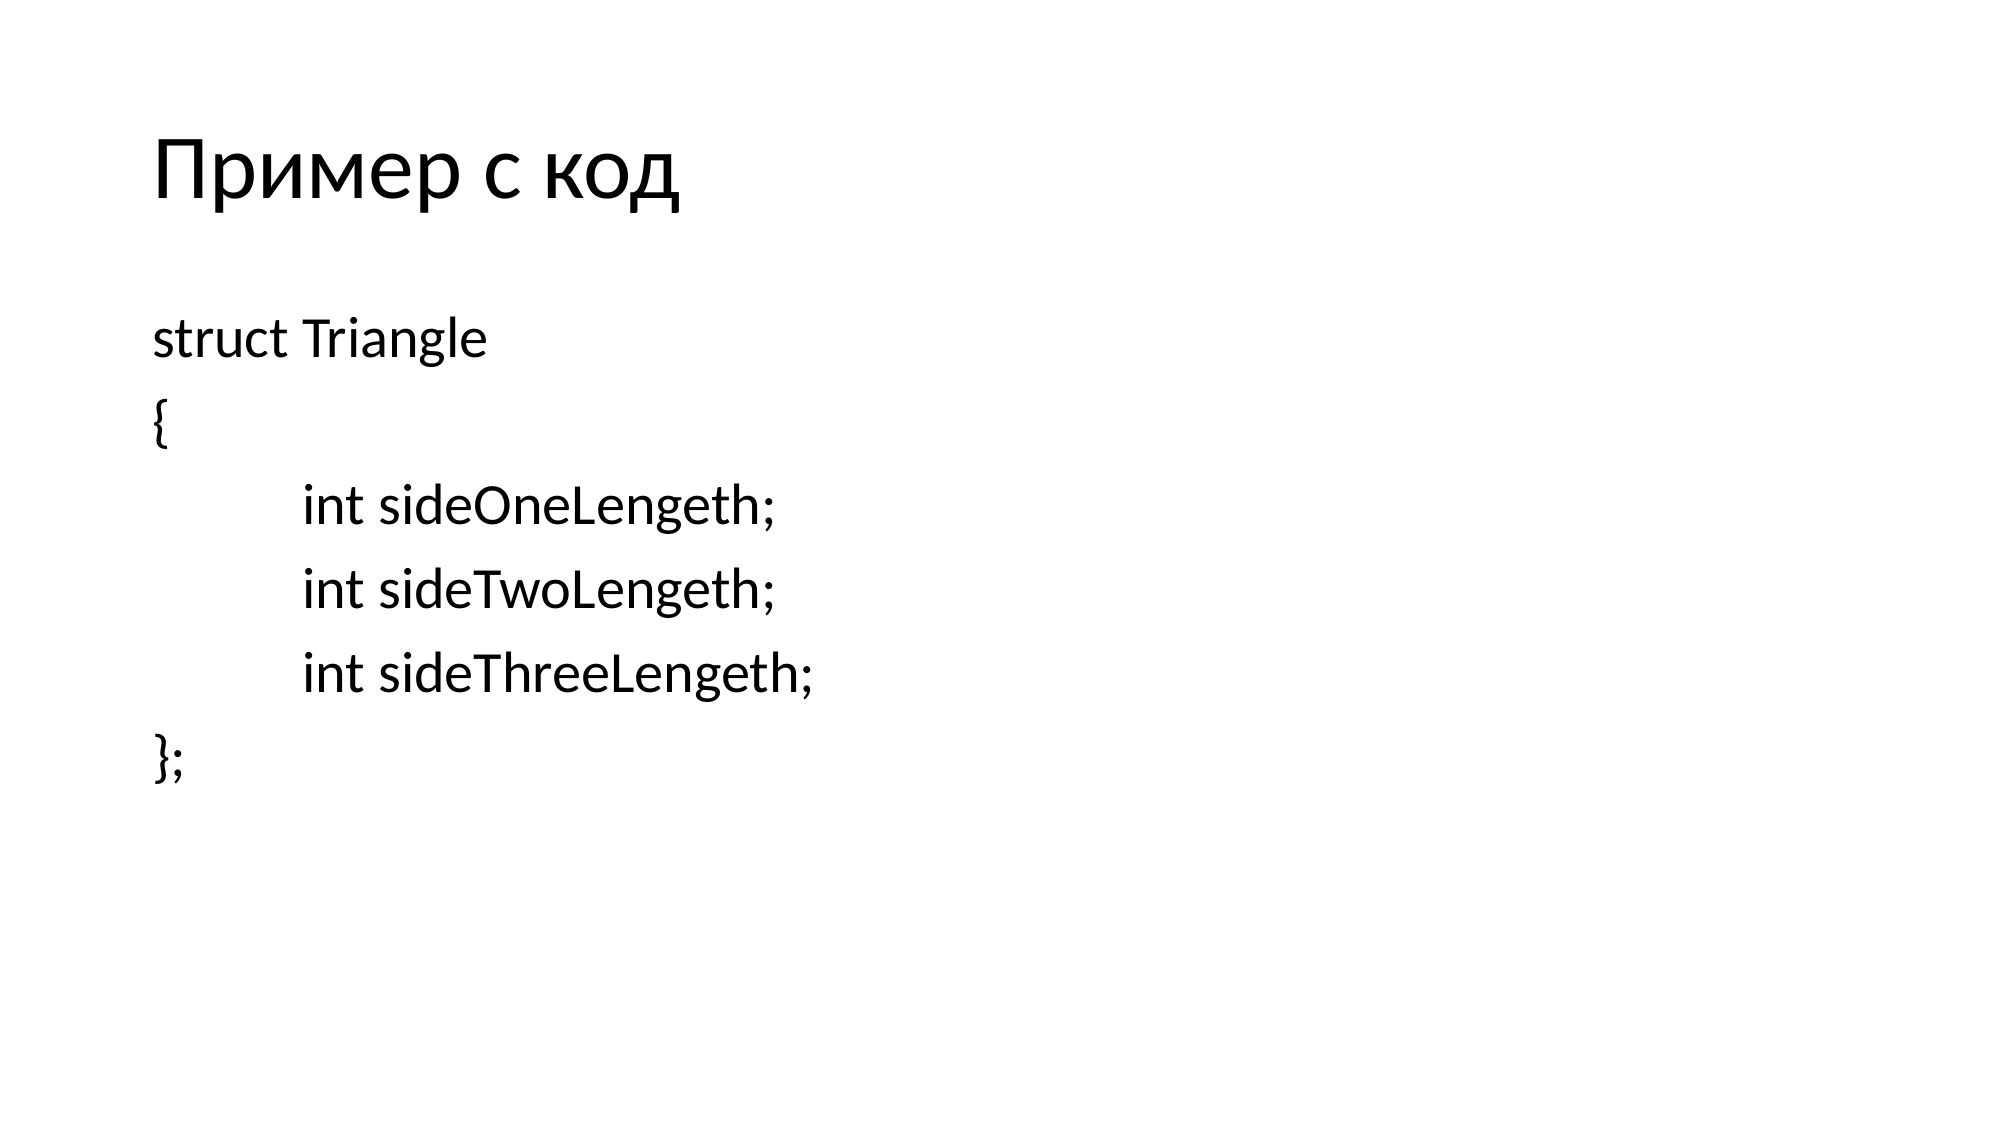

# Пример с код
struct Triangle
{
	int sideOneLengeth;
	int sideTwoLengeth;
	int sideThreeLengeth;
};